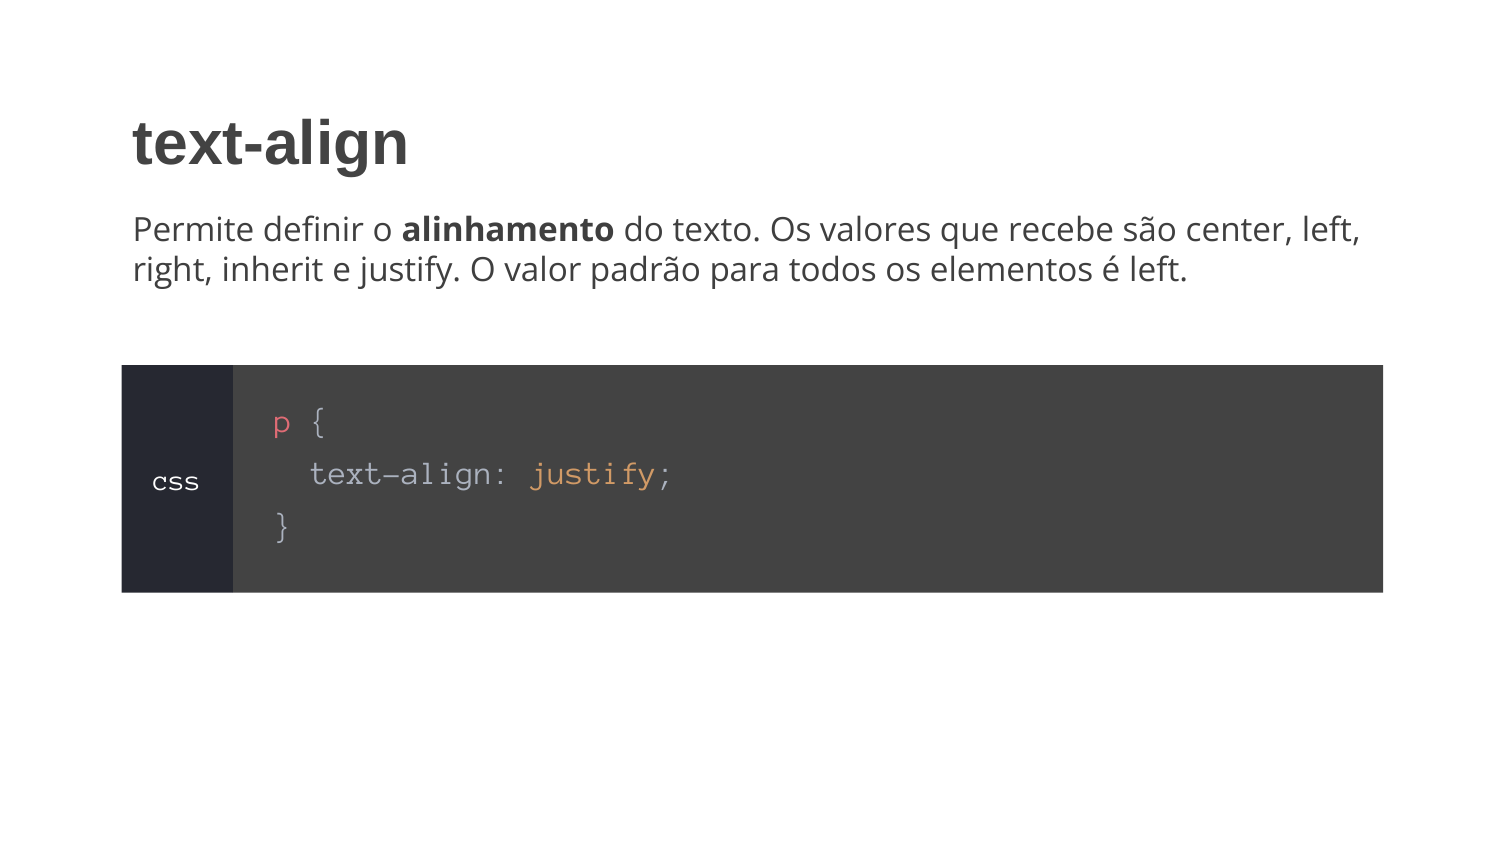

text-align
Permite definir o alinhamento do texto. Os valores que recebe são center, left, right, inherit e justify. O valor padrão para todos os elementos é left.
p {
  text-align: justify;
}
css